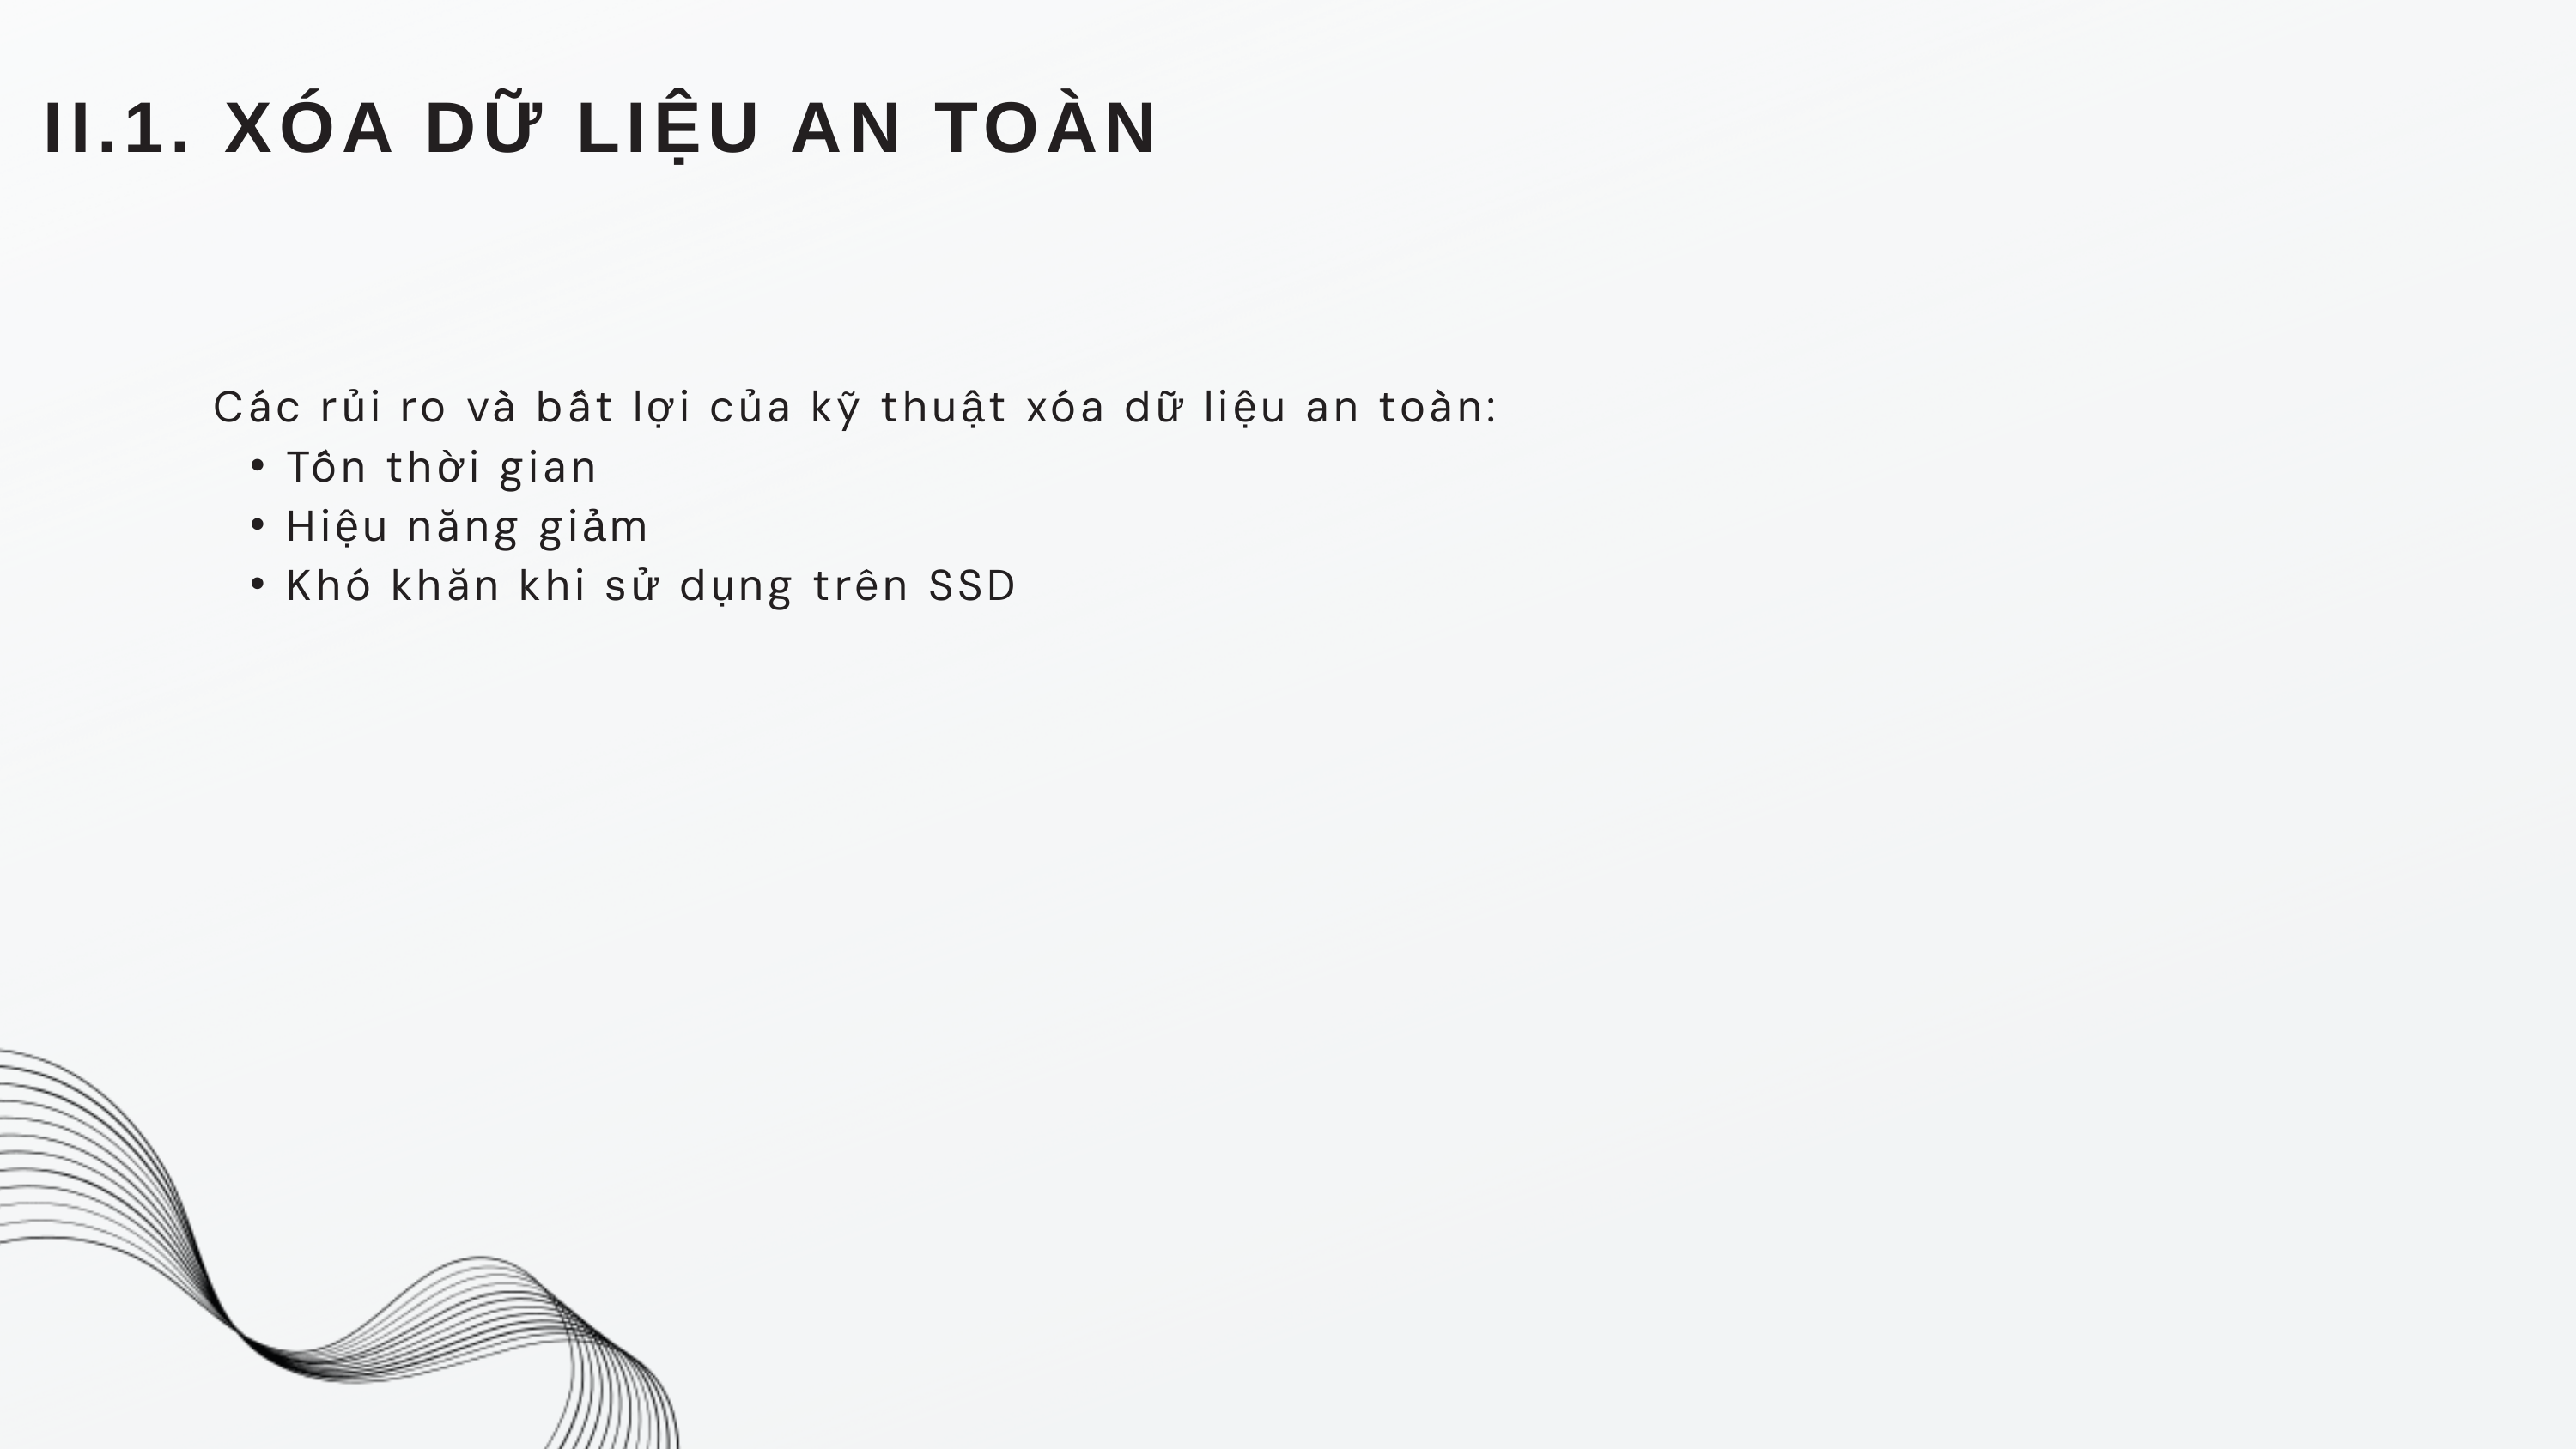

II.1. XÓA DỮ LIỆU AN TOÀN
Các rủi ro và bất lợi của kỹ thuật xóa dữ liệu an toàn:
Tốn thời gian
Hiệu năng giảm
Khó khăn khi sử dụng trên SSD